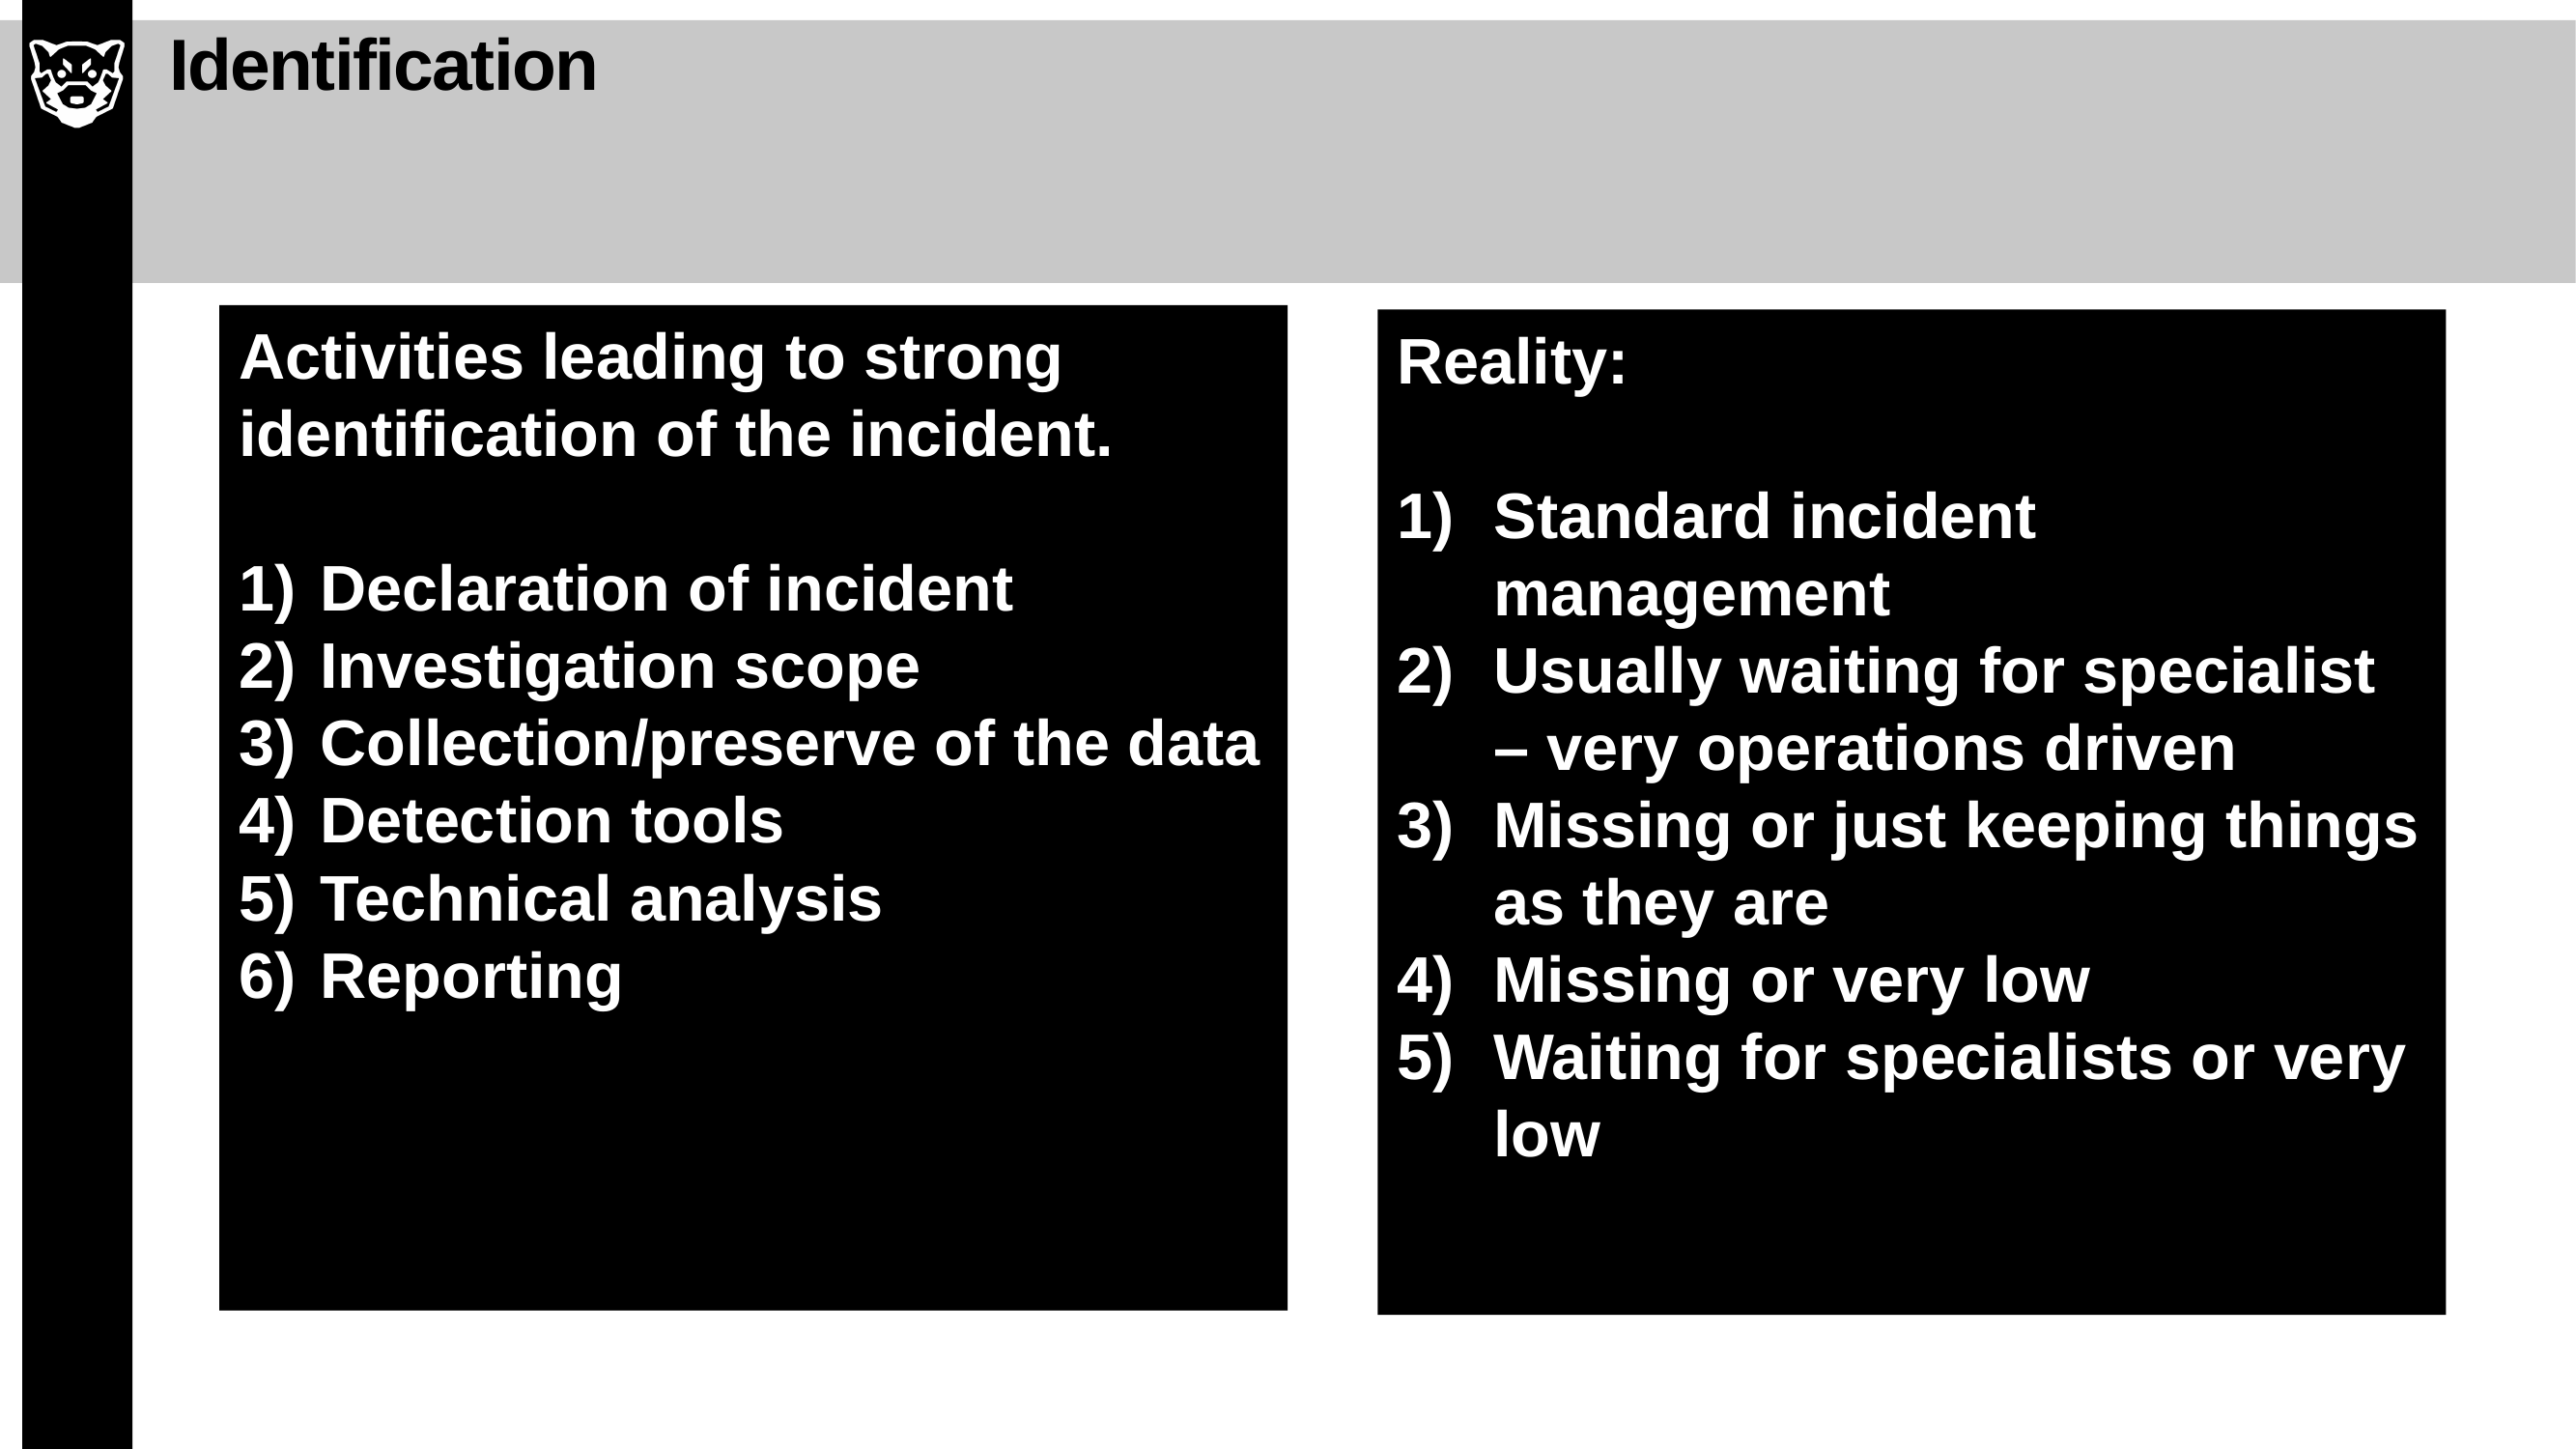

# Identification
Activities leading to strong identification of the incident.

Declaration of incident
Investigation scope
Collection/preserve of the data
Detection tools
Technical analysis
Reporting
Reality:

Standard incident management
Usually waiting for specialist – very operations driven
Missing or just keeping things as they are
Missing or very low
Waiting for specialists or very low